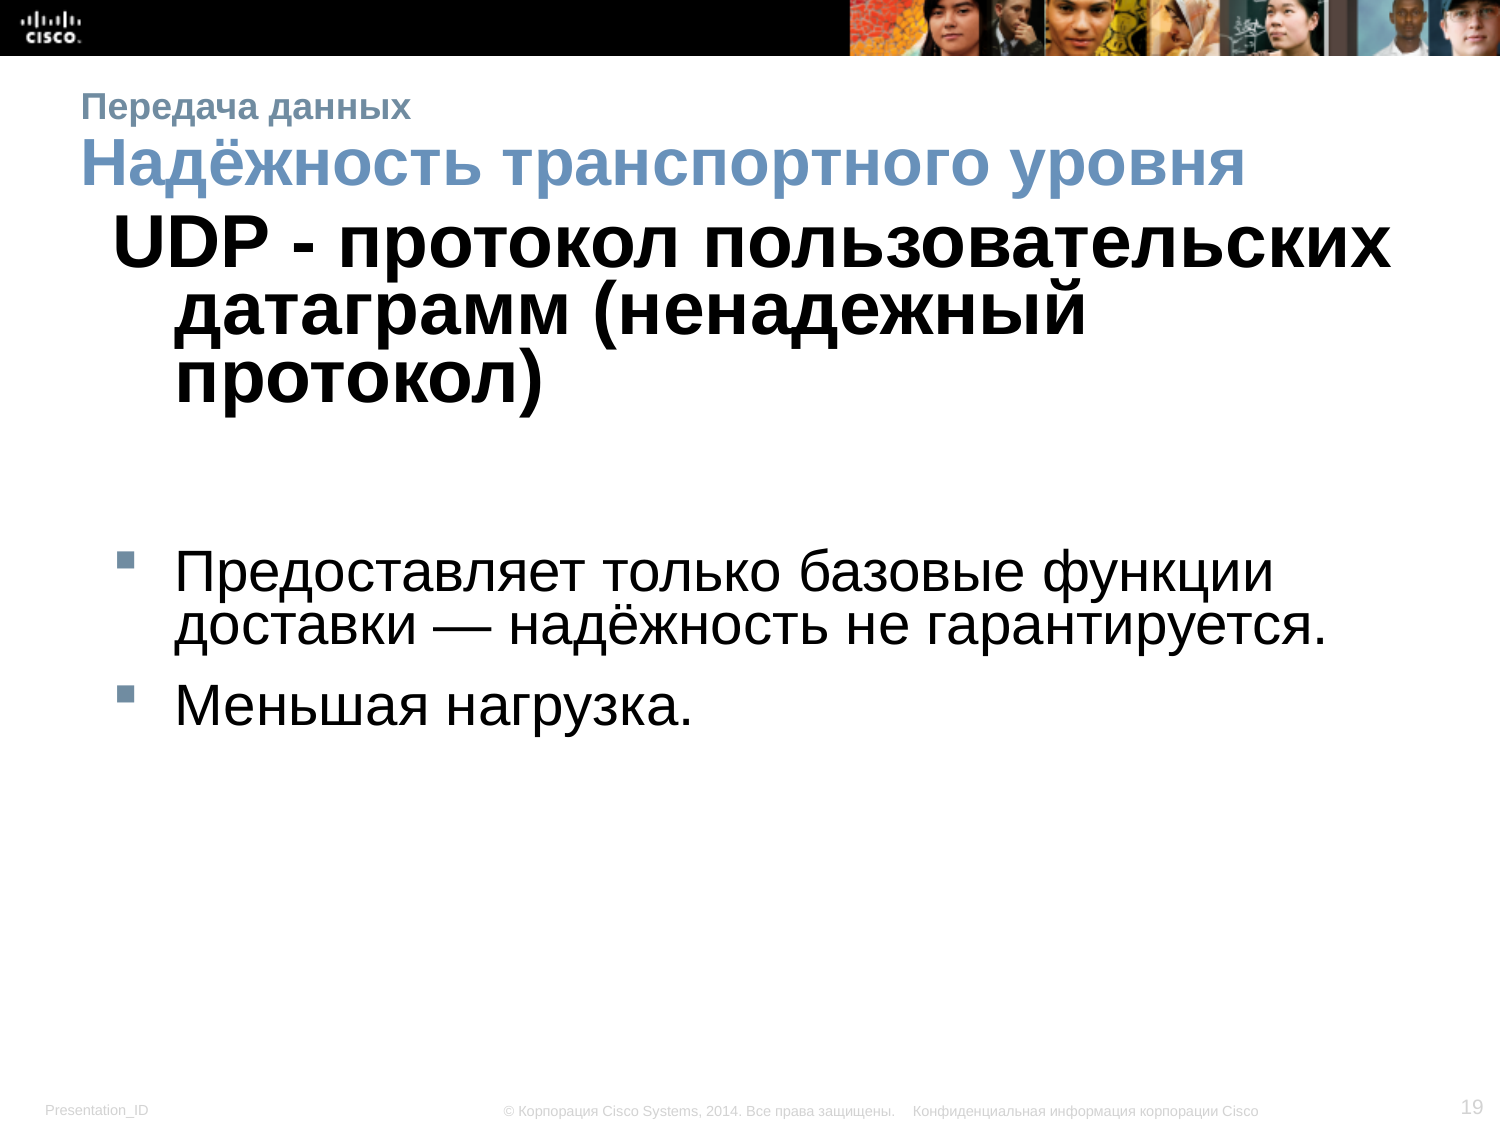

# Передача данных Надёжность транспортного уровня
UDP - протокол пользовательских датаграмм (ненадежный протокол)

Предоставляет только базовые функции доставки — надёжность не гарантируется.
Меньшая нагрузка.